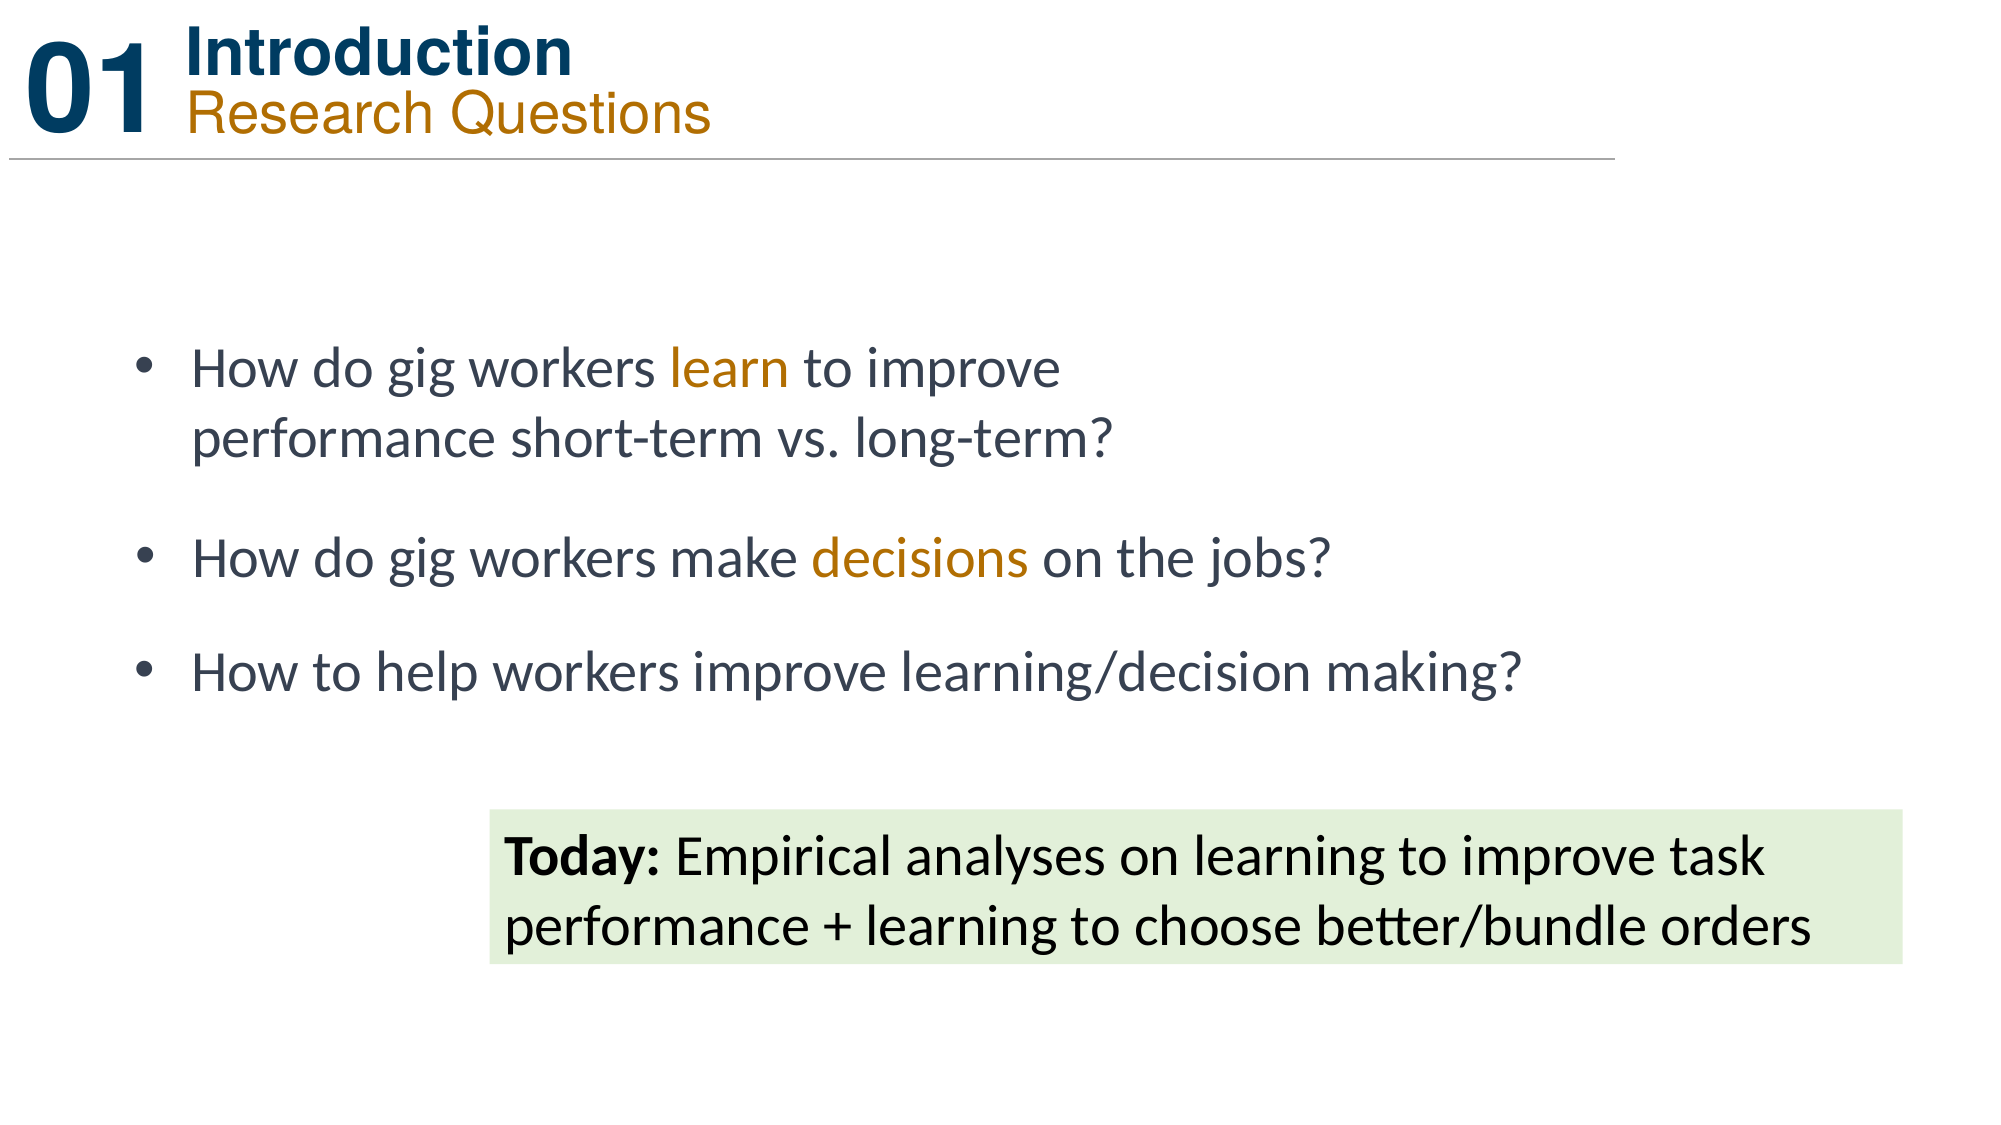

01
Introduction
Research Questions

How do gig workers learn to improve
performance short-term vs. long-term?

How do gig workers make decisions on the jobs?
How to help workers improve learning/decision making?
Today: Empirical analyses on learning to improve task performance + learning to choose better/bundle orders